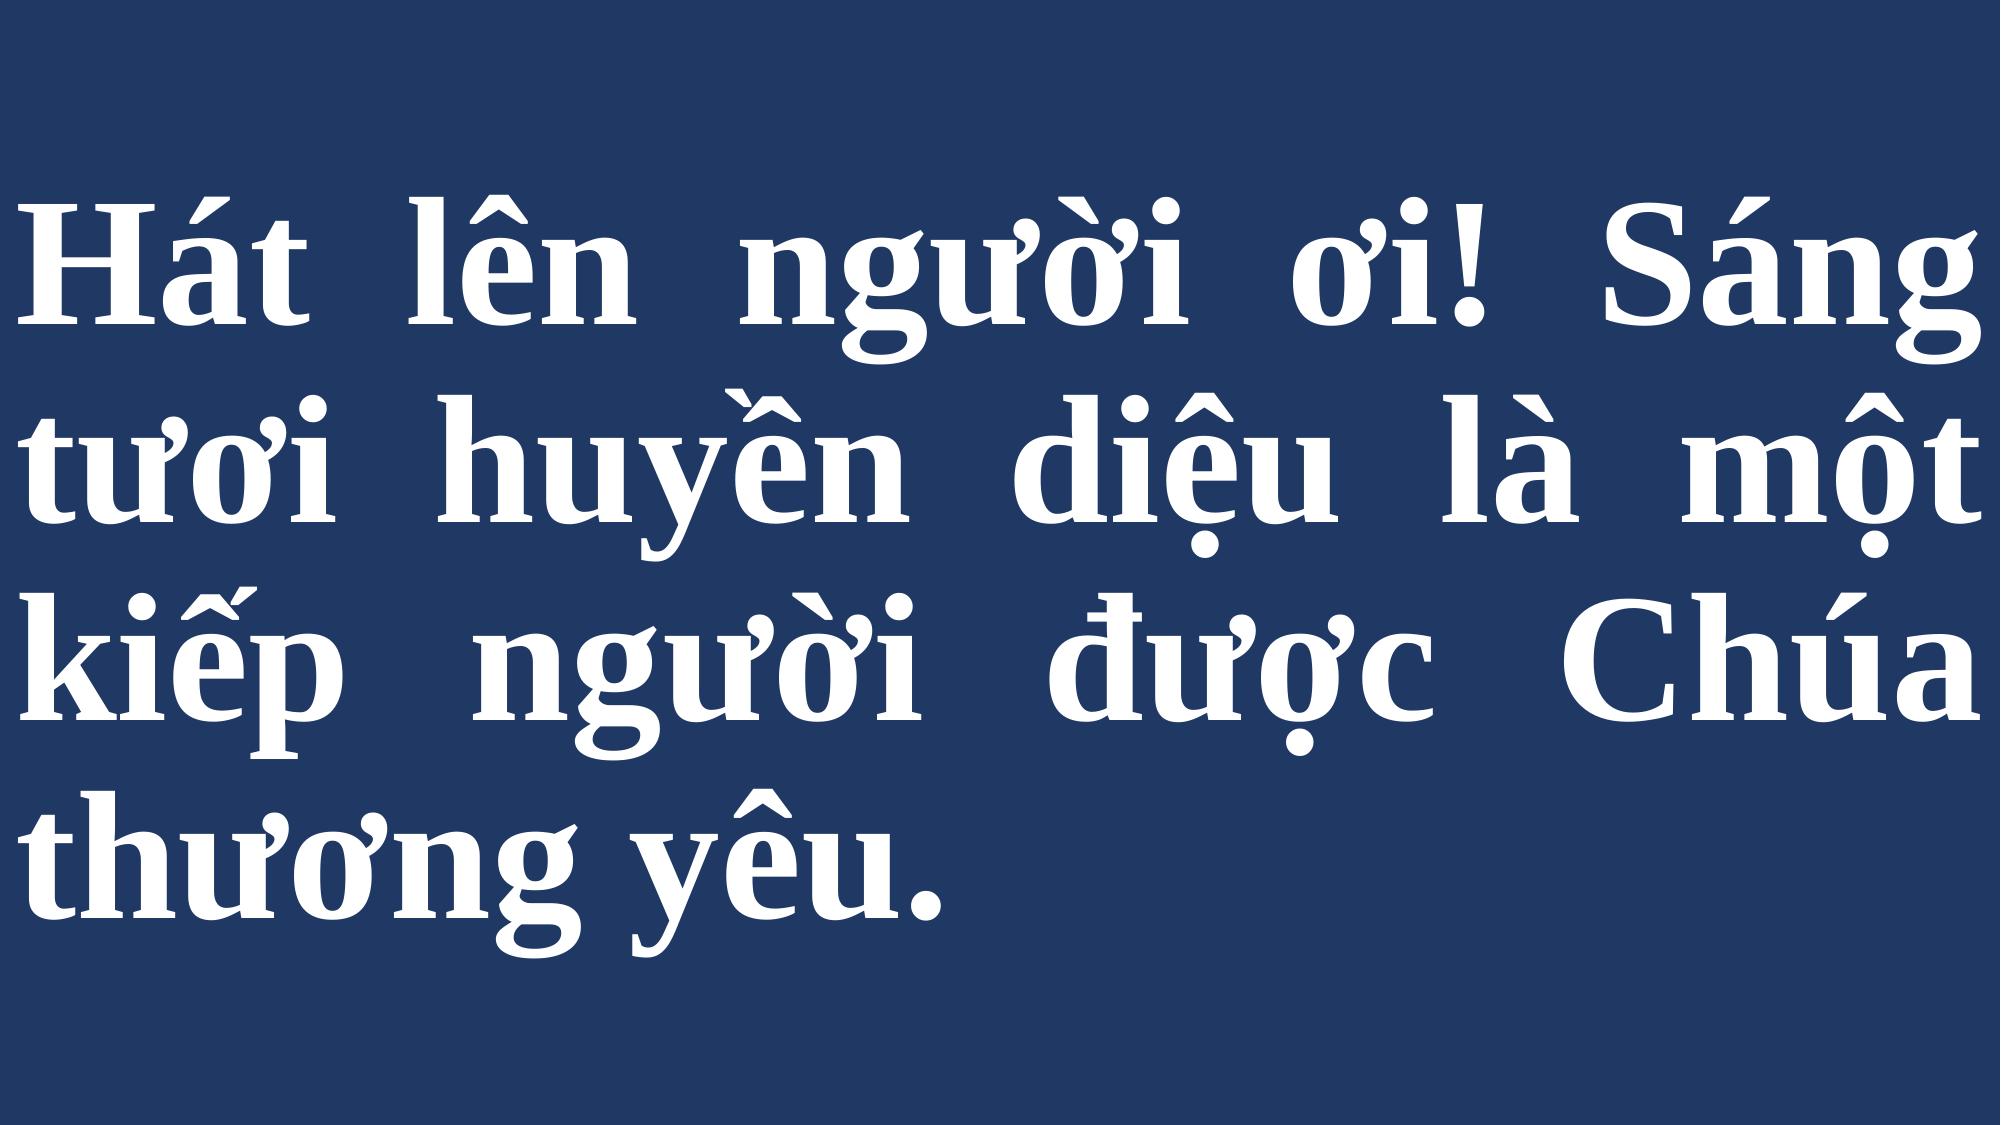

# Hát lên người ơi! Sáng tươi huyền diệu là một kiếp người được Chúa thương yêu.